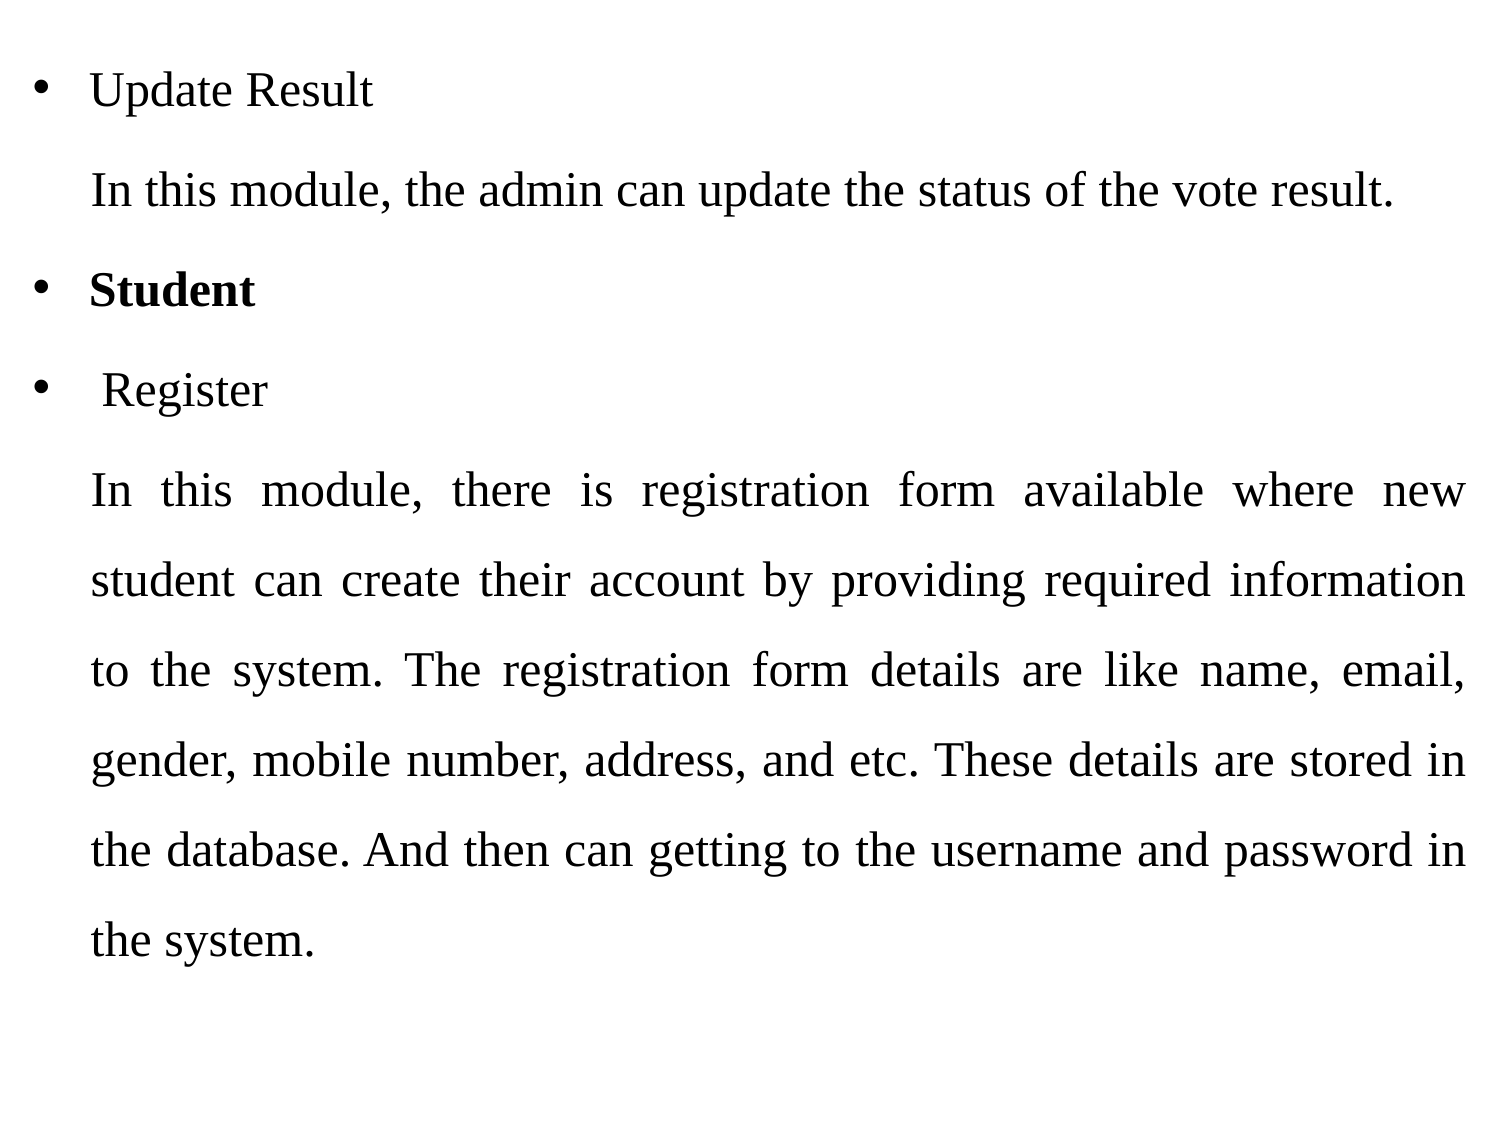

Update Result
In this module, the admin can update the status of the vote result.
Student
 Register
In this module, there is registration form available where new student can create their account by providing required information to the system. The registration form details are like name, email, gender, mobile number, address, and etc. These details are stored in the database. And then can getting to the username and password in the system.